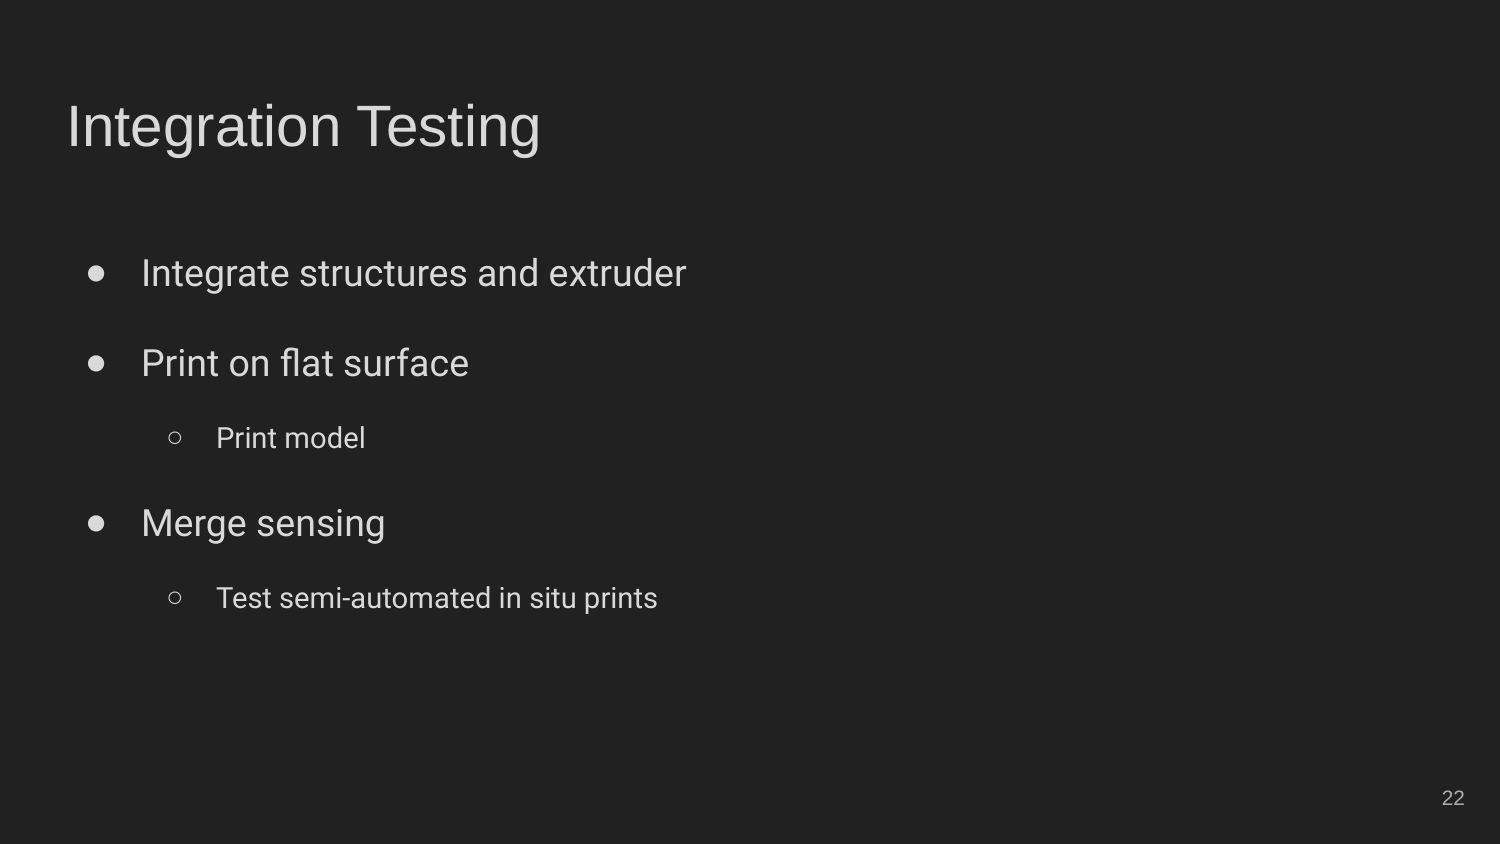

# Integration Testing
Integrate structures and extruder
Print on flat surface
Print model
Merge sensing
Test semi-automated in situ prints

22